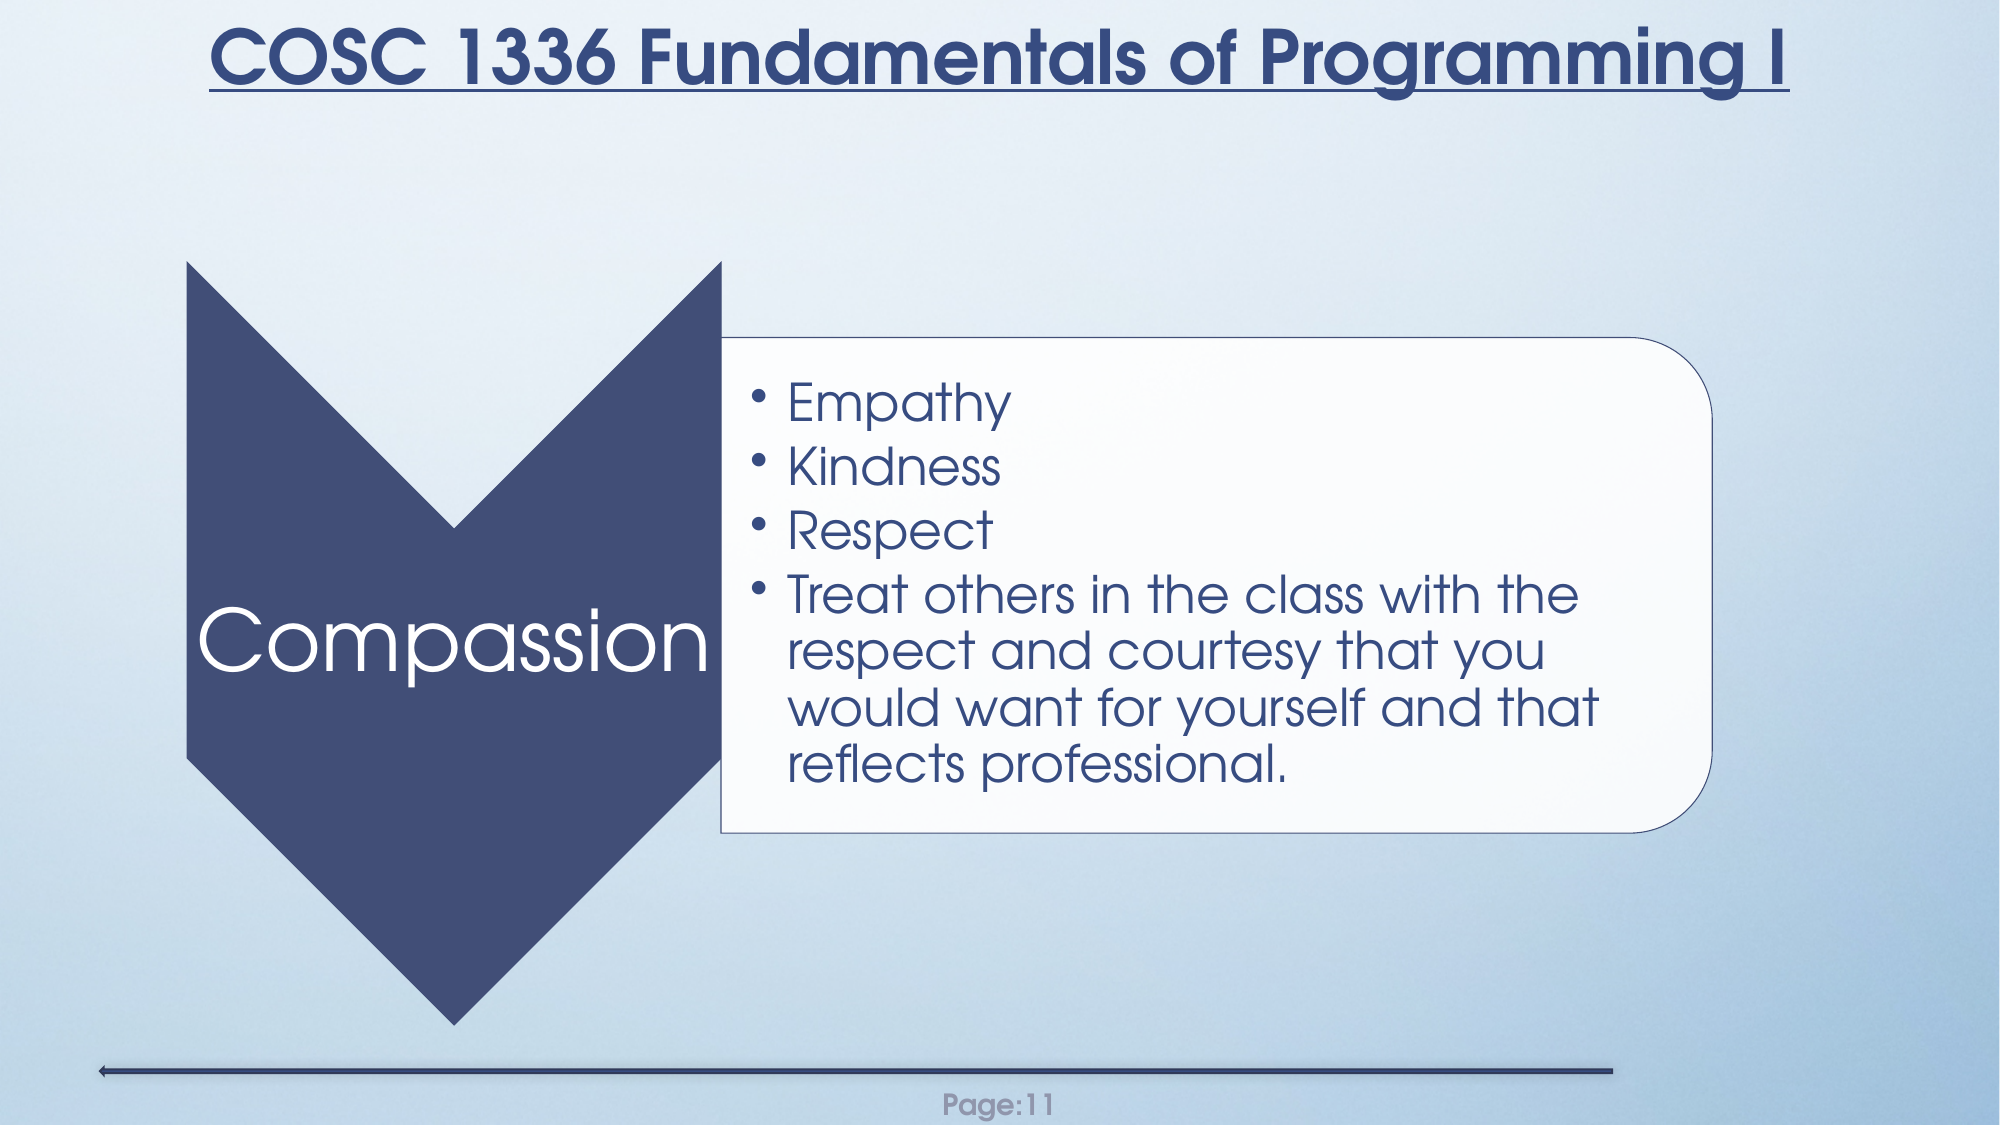

COSC 1336 Fundamentals of Programming I
#
Compassion
Empathy
Kindness
Respect
Treat others in the class with the respect and courtesy that you would want for yourself and that reflects professional.